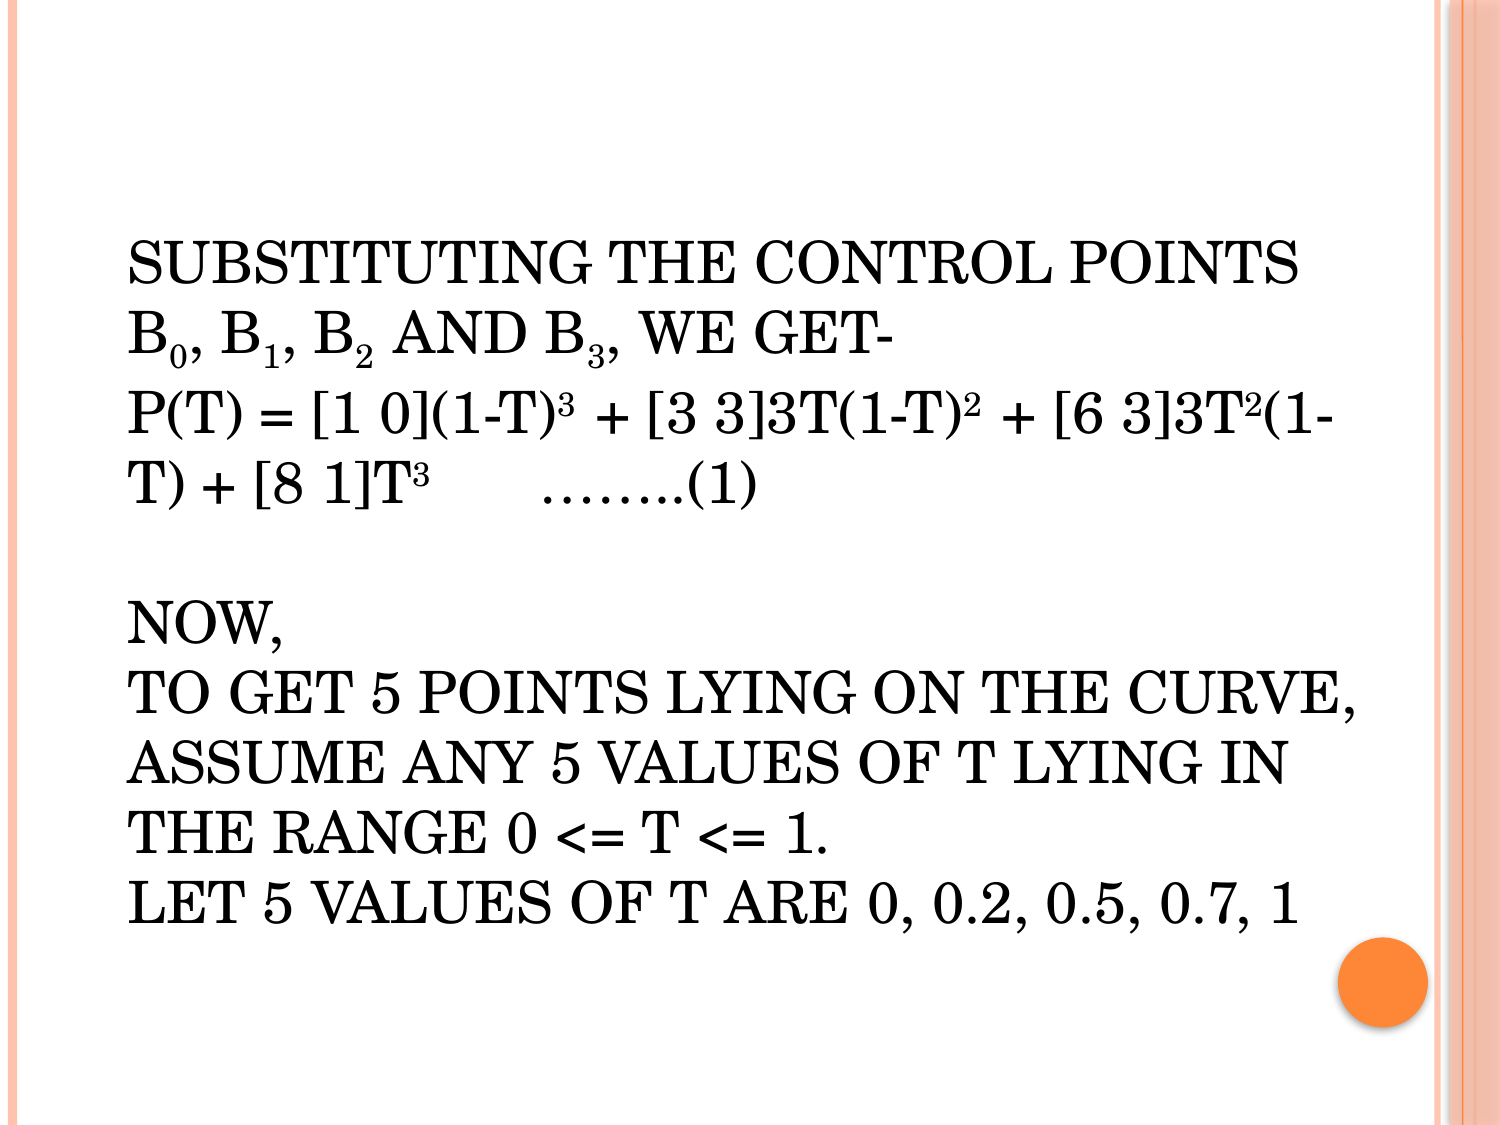

# Substituting the control points B0, B1, B2 and B3, we get- P(t) = [1 0](1-t)3 + [3 3]3t(1-t)2 + [6 3]3t2(1-t) + [8 1]t3      ……..(1)   Now, To get 5 points lying on the curve, assume any 5 values of t lying in the range 0 <= t <= 1. Let 5 values of t are 0, 0.2, 0.5, 0.7, 1